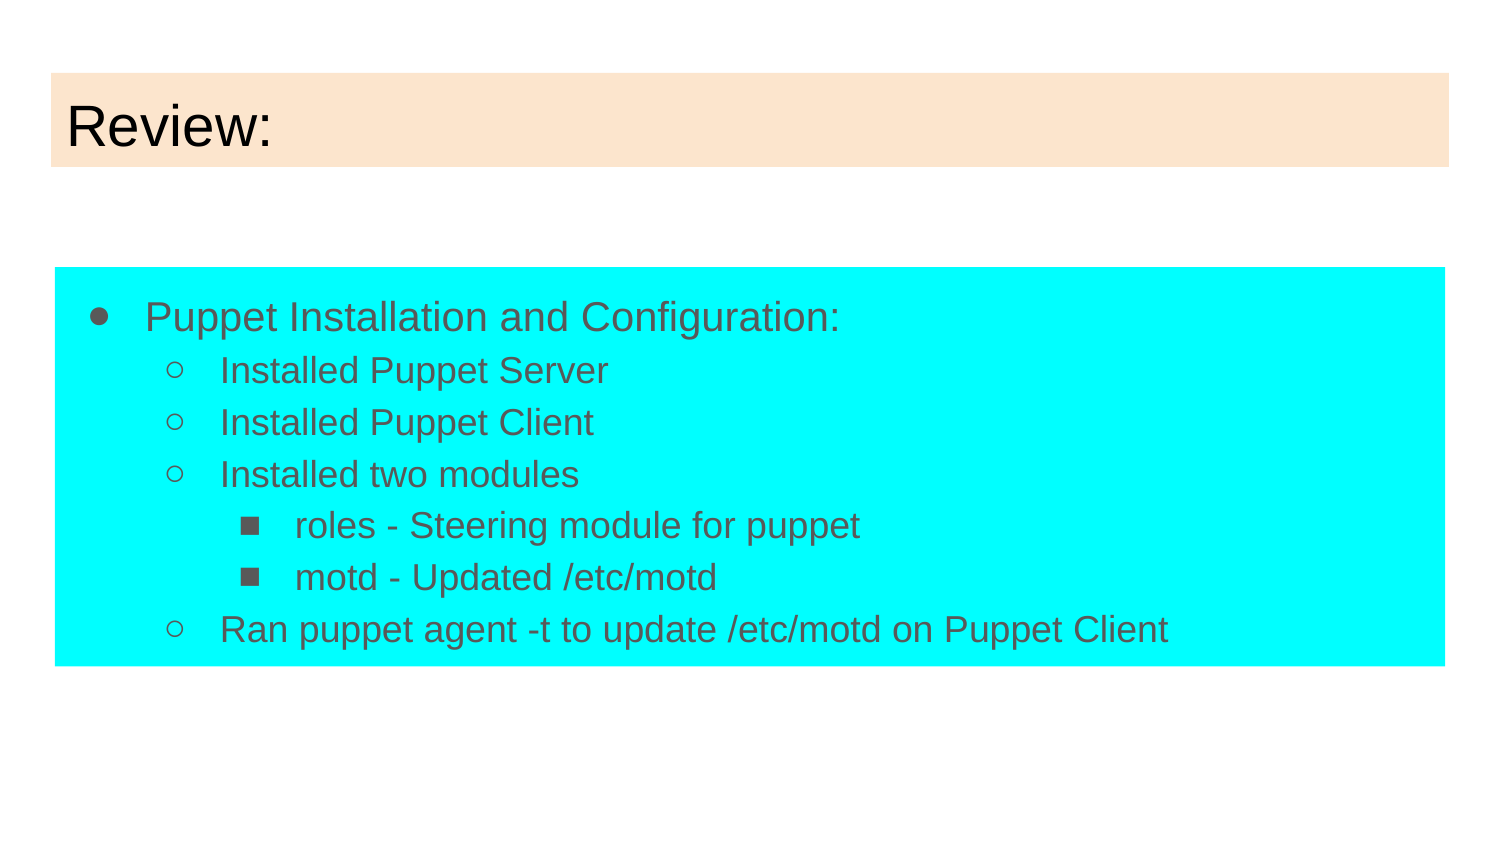

# Review:
Puppet Installation and Configuration:
Installed Puppet Server
Installed Puppet Client
Installed two modules
roles - Steering module for puppet
motd - Updated /etc/motd
Ran puppet agent -t to update /etc/motd on Puppet Client